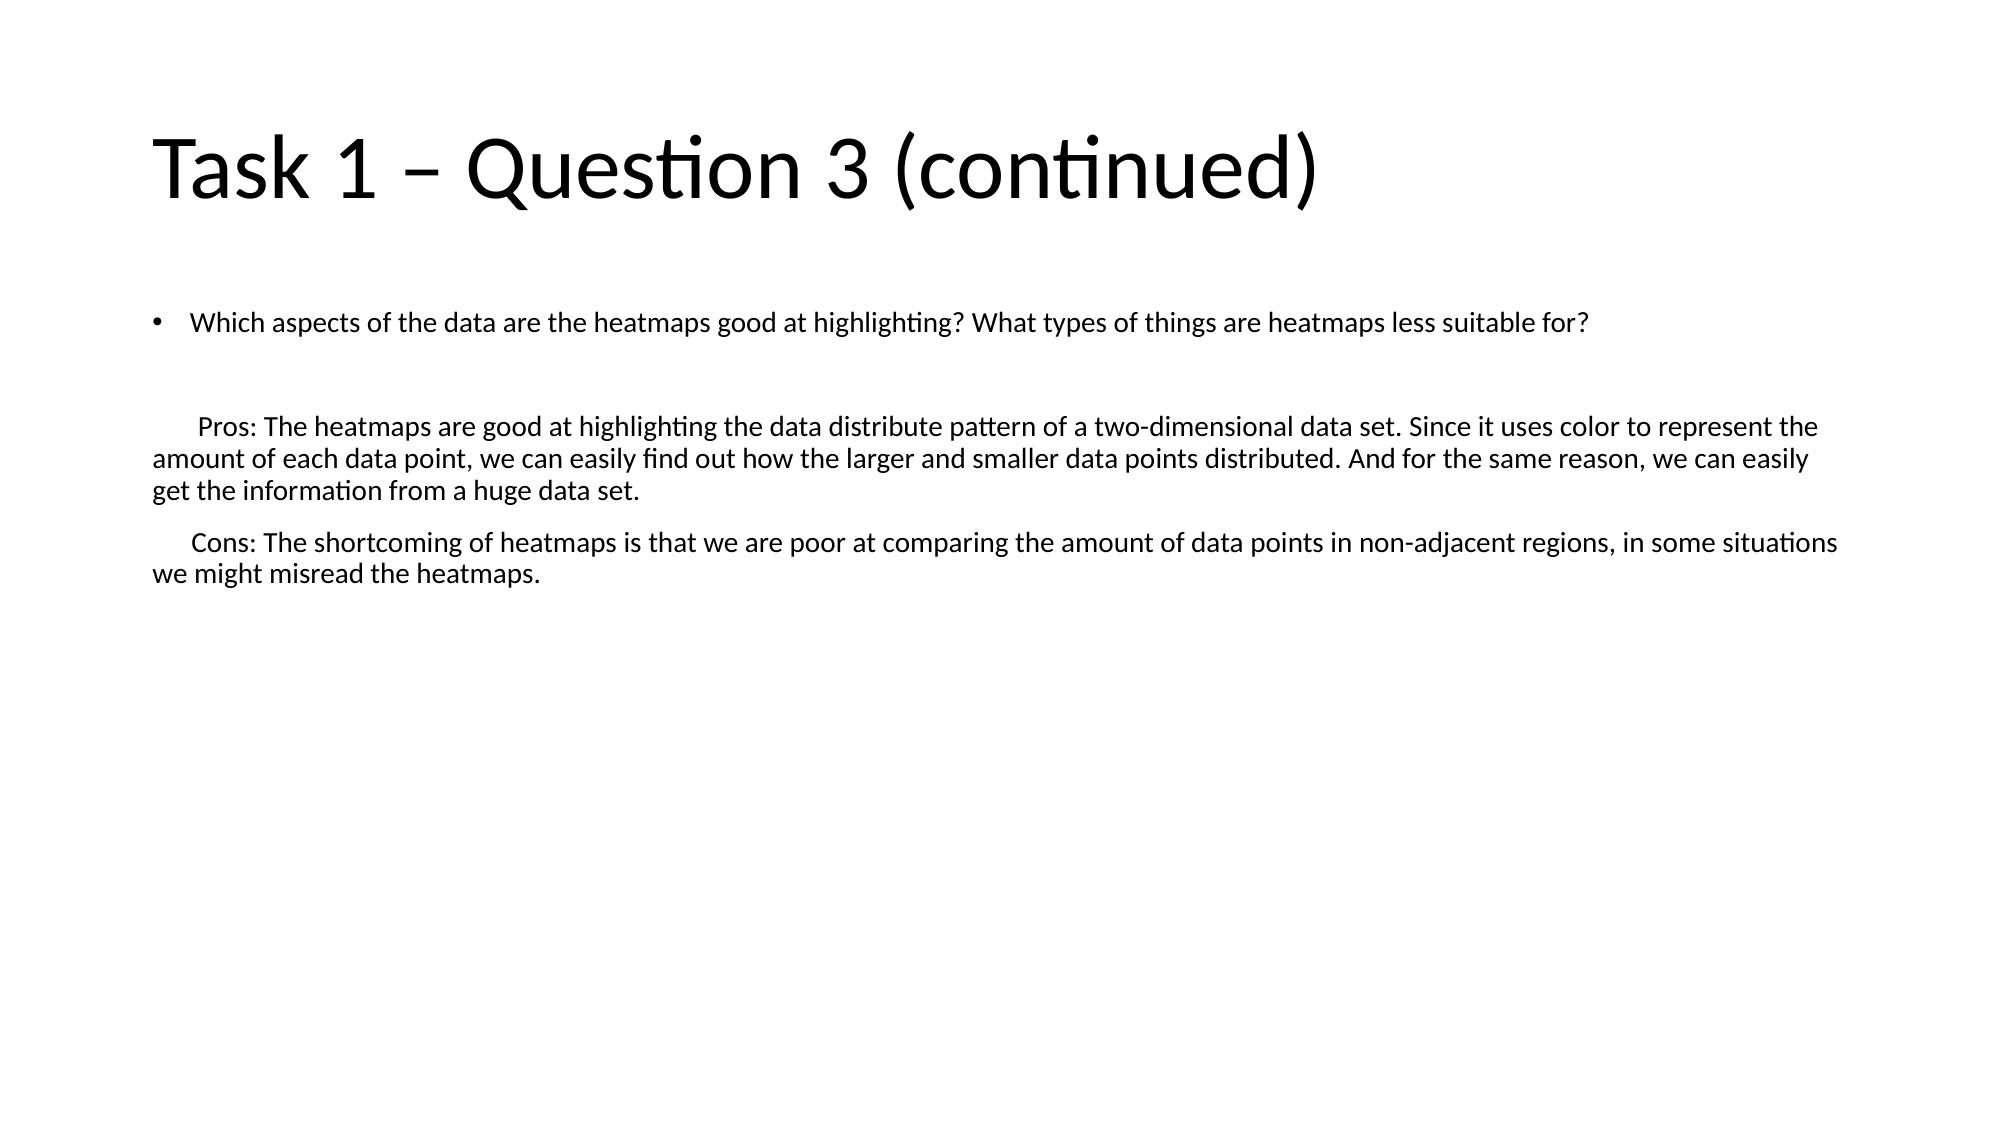

# Task 1 – Question 3 (continued)
Which aspects of the data are the heatmaps good at highlighting? What types of things are heatmaps less suitable for?

       Pros: The heatmaps are good at highlighting the data distribute pattern of a two-dimensional data set. Since it uses color to represent the amount of each data point, we can easily find out how the larger and smaller data points distributed. And for the same reason, we can easily get the information from a huge data set.
      Cons: The shortcoming of heatmaps is that we are poor at comparing the amount of data points in non-adjacent regions, in some situations we might misread the heatmaps.